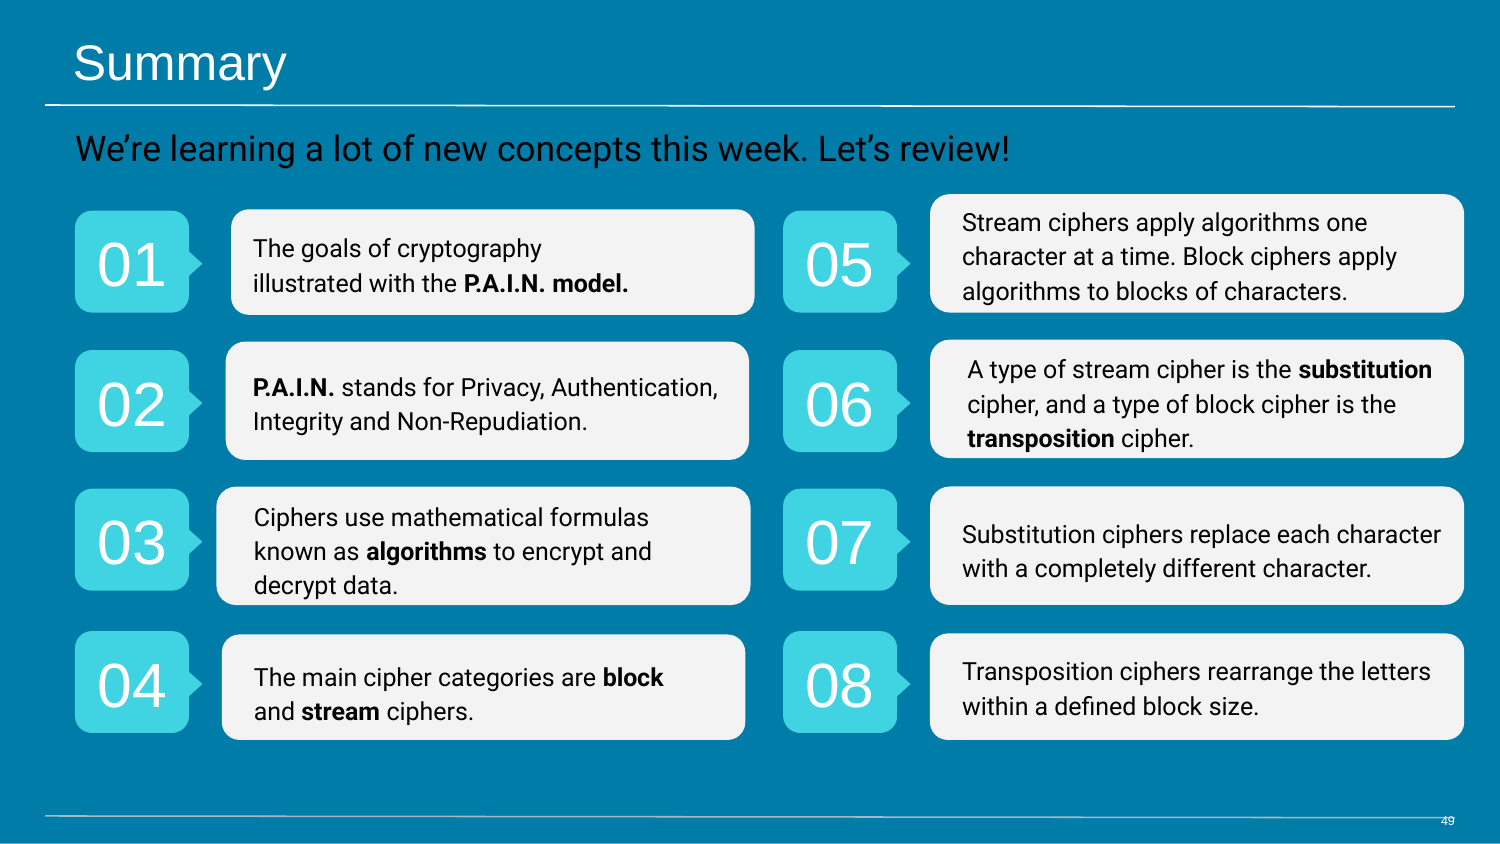

# Summary
We’re learning a lot of new concepts this week. Let’s review!

Stream ciphers apply algorithms one character at a time. Block ciphers apply algorithms to blocks of characters.
The goals of cryptography illustrated with the P.A.I.N. model.
01

05

P.A.I.N. stands for Privacy, Authentication, Integrity and Non-Repudiation.
A type of stream cipher is the substitution cipher, and a type of block cipher is the transposition cipher.
02

06

03

07

Ciphers use mathematical formulas known as algorithms to encrypt and decrypt data.
Substitution ciphers replace each character with a completely different character.
04

08

Transposition ciphers rearrange the letters within a defined block size.

The main cipher categories are block and stream ciphers.
49